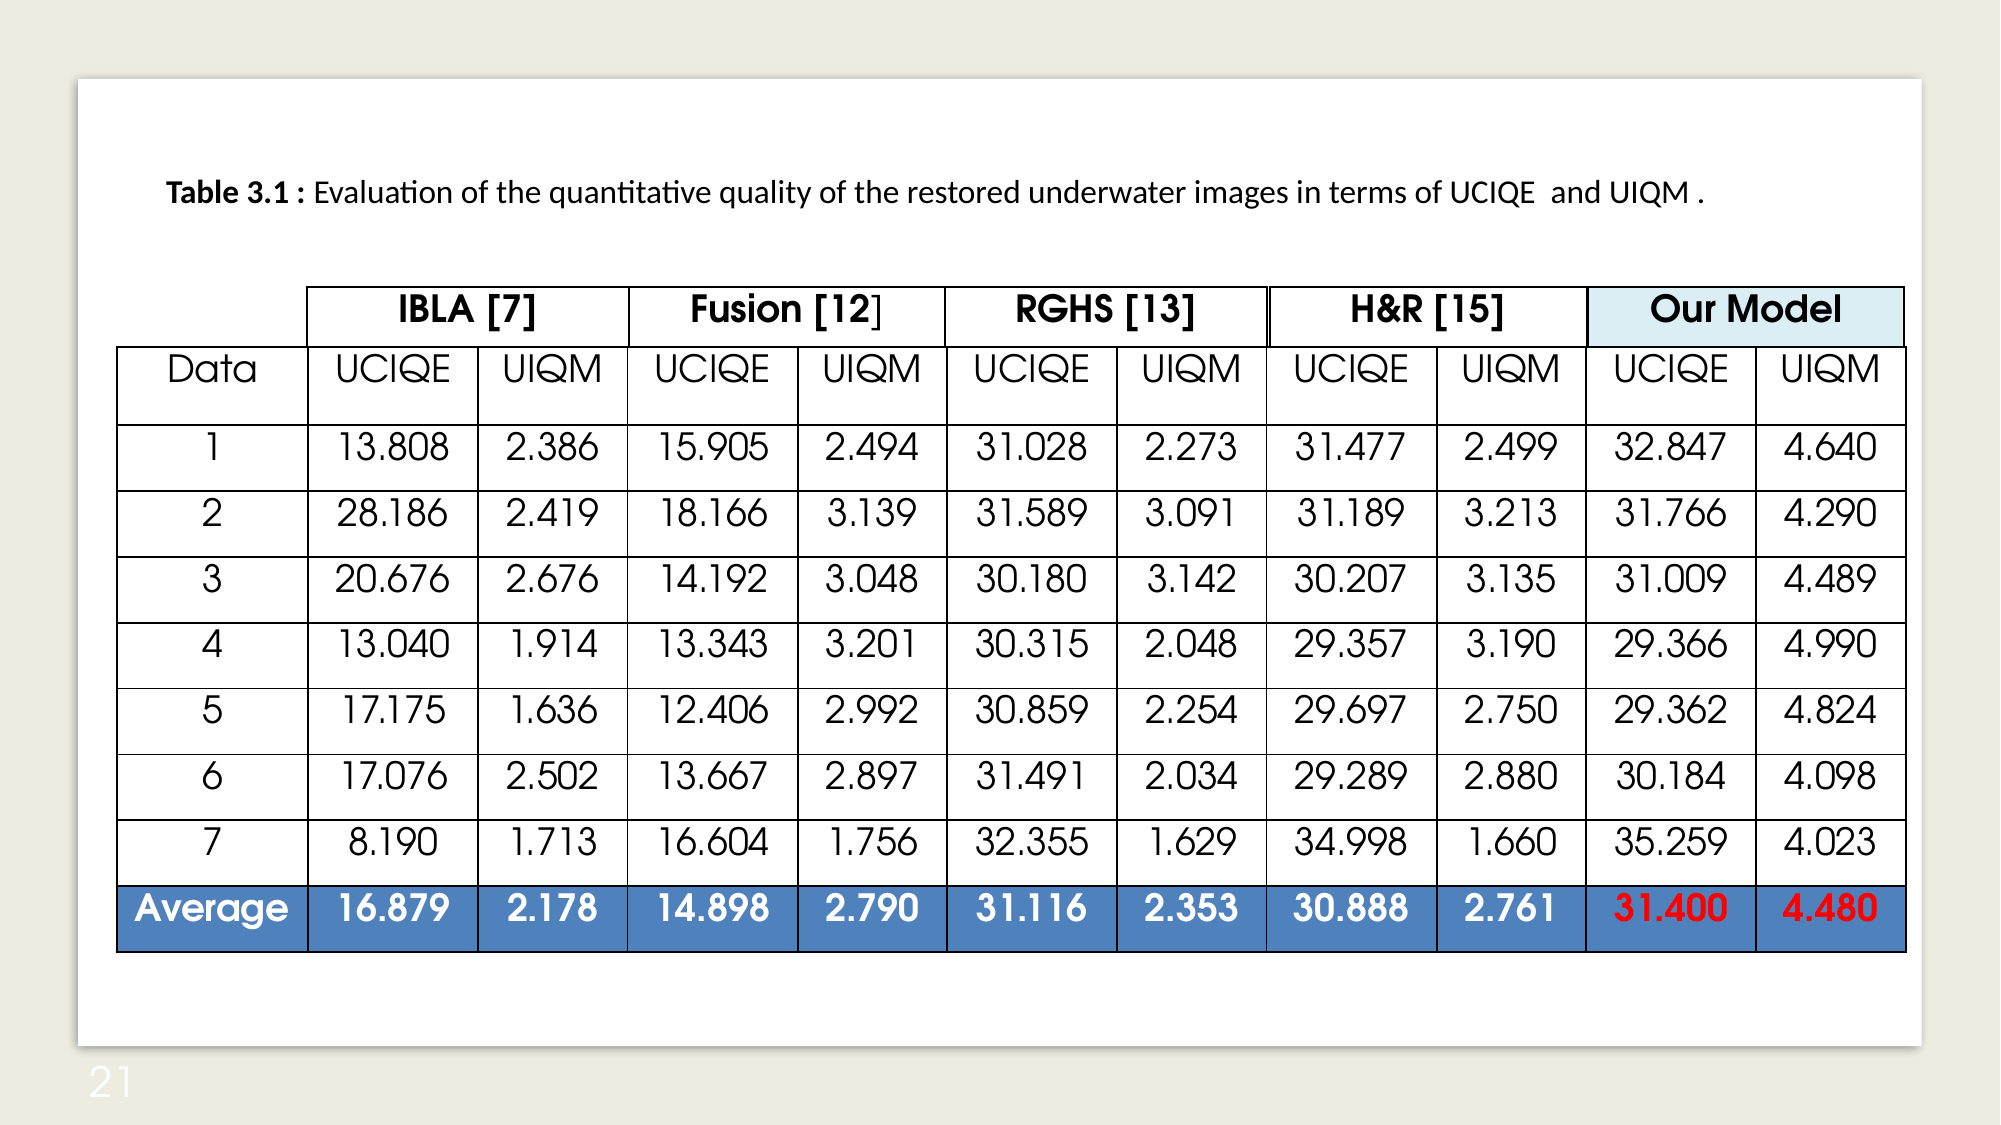

Table 3.1 : Evaluation of the quantitative quality of the restored underwater images in terms of UCIQE  and UIQM .
| IBLA [7] |
| --- |
| Fusion [12] |
| --- |
| RGHS [13] |
| --- |
| H&R [15] |
| --- |
| Our Model |
| --- |
| Data | UCIQE | UIQM | UCIQE | UIQM | UCIQE | UIQM | UCIQE | UIQM | UCIQE | UIQM |
| --- | --- | --- | --- | --- | --- | --- | --- | --- | --- | --- |
| 1 | 13.808 | 2.386 | 15.905 | 2.494 | 31.028 | 2.273 | 31.477 | 2.499 | 32.847 | 4.640 |
| 2 | 28.186 | 2.419 | 18.166 | 3.139 | 31.589 | 3.091 | 31.189 | 3.213 | 31.766 | 4.290 |
| 3 | 20.676 | 2.676 | 14.192 | 3.048 | 30.180 | 3.142 | 30.207 | 3.135 | 31.009 | 4.489 |
| 4 | 13.040 | 1.914 | 13.343 | 3.201 | 30.315 | 2.048 | 29.357 | 3.190 | 29.366 | 4.990 |
| 5 | 17.175 | 1.636 | 12.406 | 2.992 | 30.859 | 2.254 | 29.697 | 2.750 | 29.362 | 4.824 |
| 6 | 17.076 | 2.502 | 13.667 | 2.897 | 31.491 | 2.034 | 29.289 | 2.880 | 30.184 | 4.098 |
| 7 | 8.190 | 1.713 | 16.604 | 1.756 | 32.355 | 1.629 | 34.998 | 1.660 | 35.259 | 4.023 |
| Average | 16.879 | 2.178 | 14.898 | 2.790 | 31.116 | 2.353 | 30.888 | 2.761 | 31.400 | 4.480 |
21